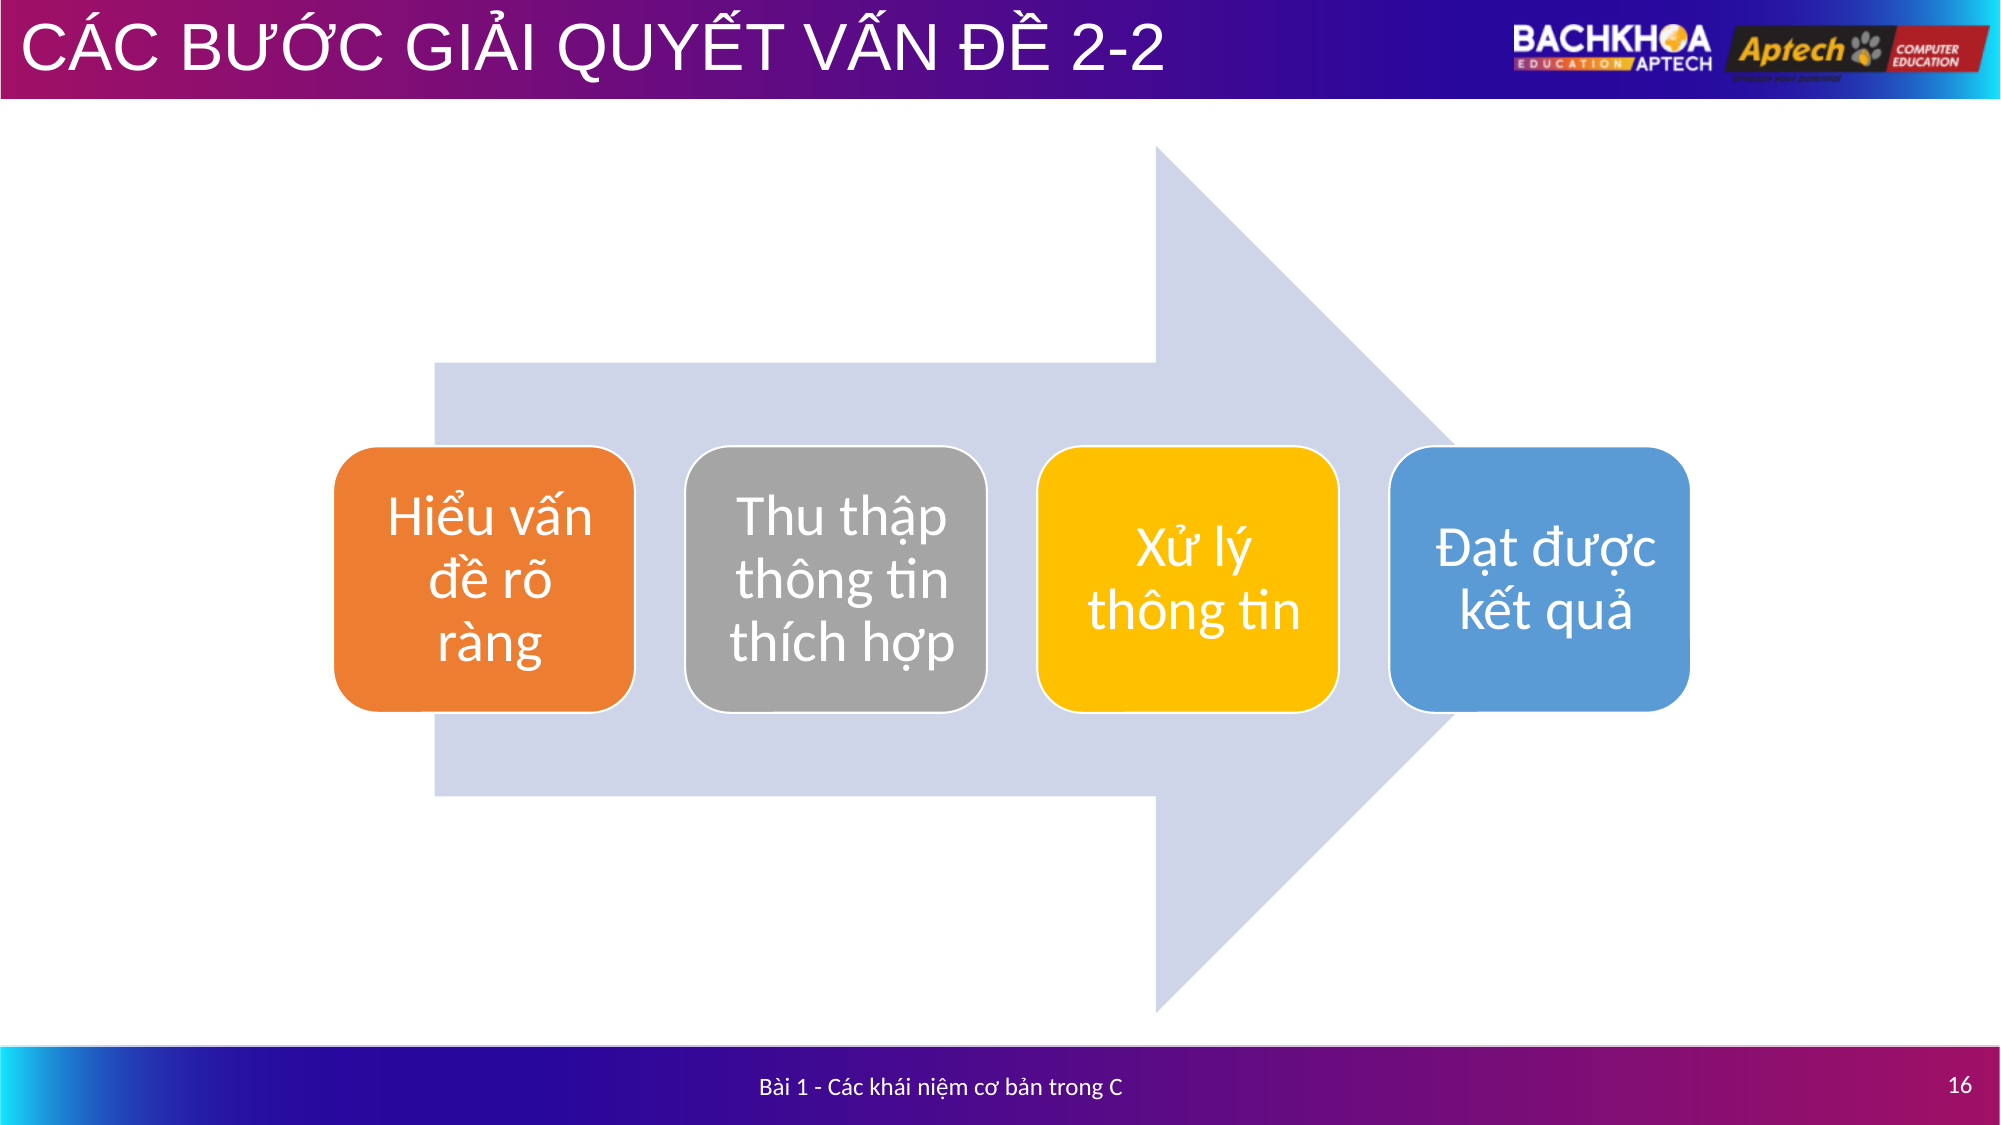

# CÁC BƯỚC GIẢI QUYẾT VẤN ĐỀ 2-2

Hiểu vấn đề rõ ràng
Thu thập thông tin thích hợp
Xử lý thông tin
Đạt được kết quả
16
Bài 1 - Các khái niệm cơ bản trong C